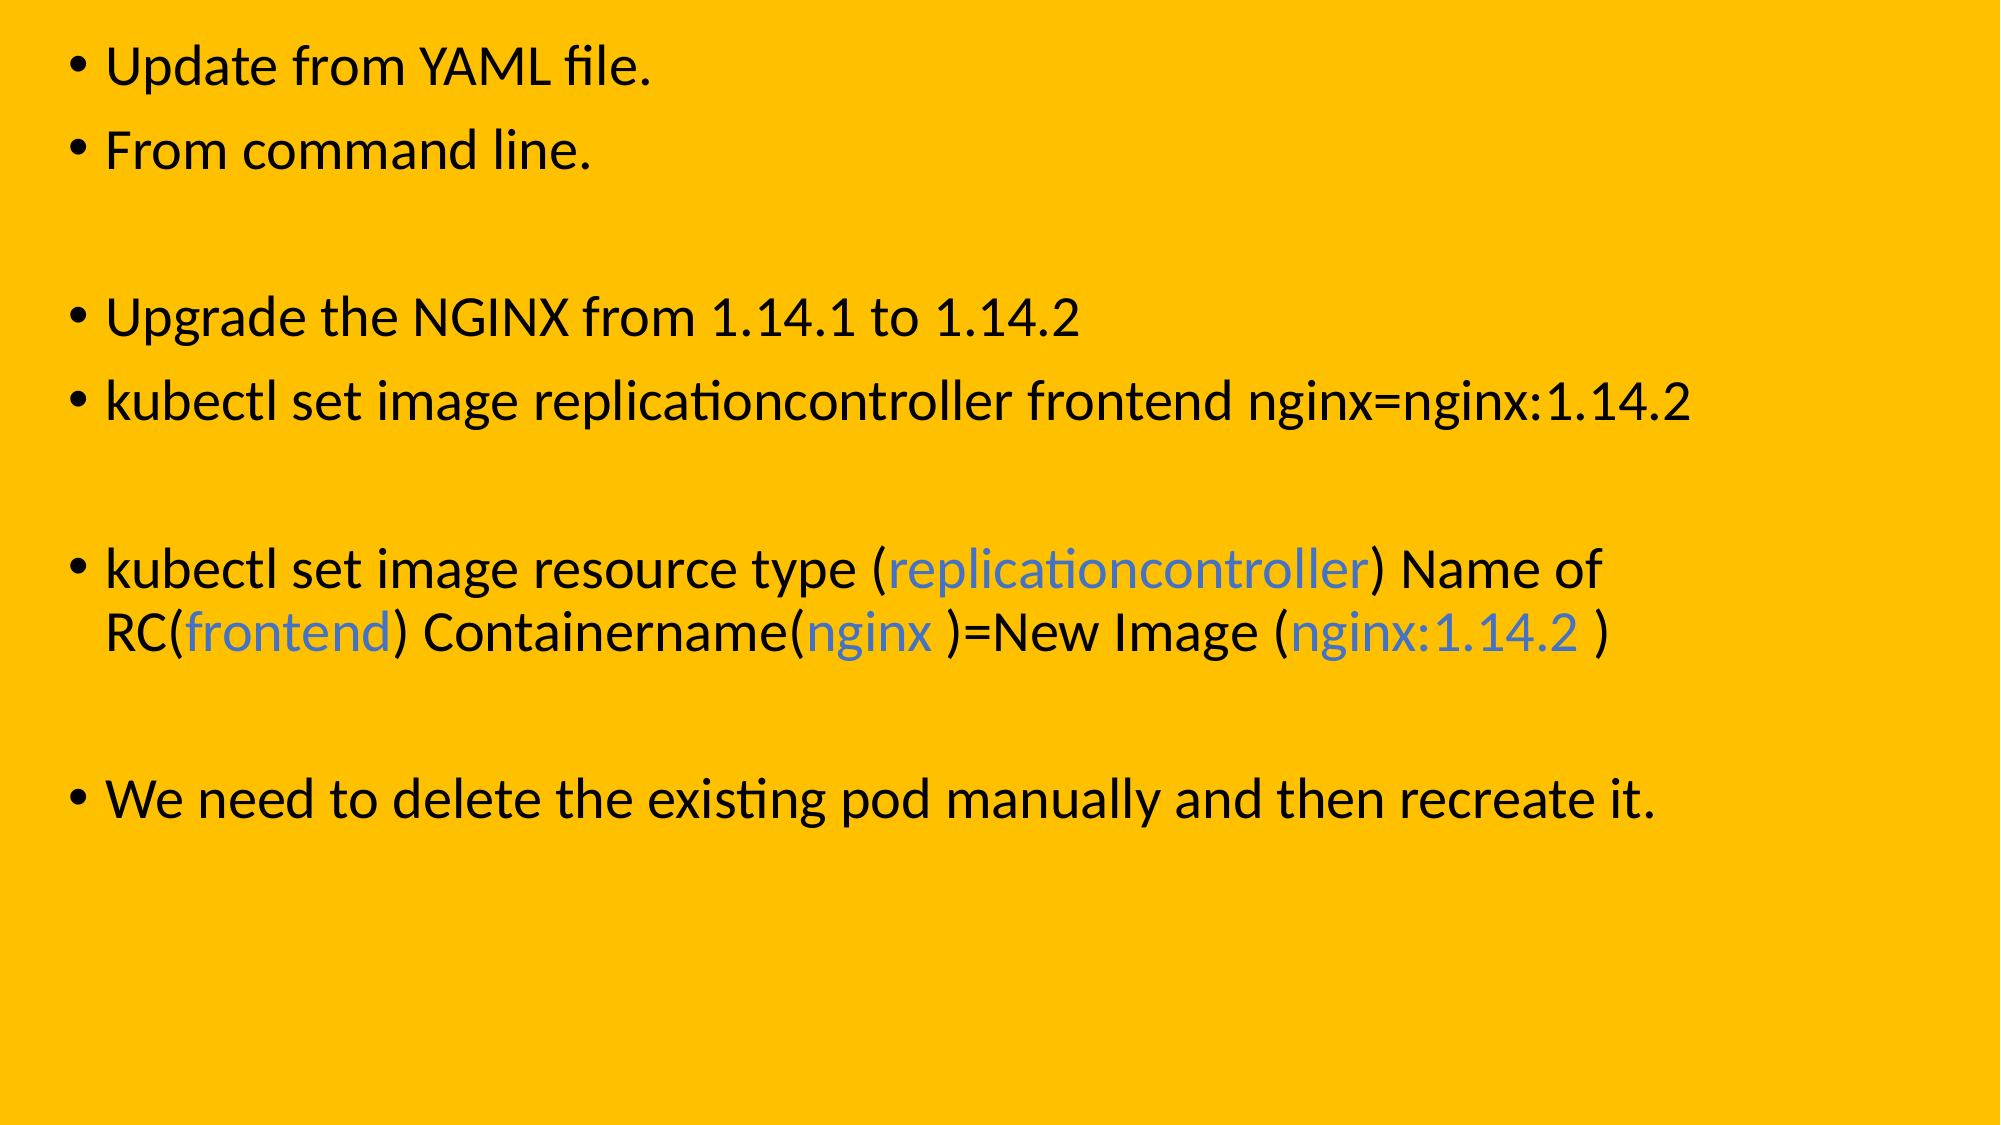

Update from YAML file.
From command line.

Upgrade the NGINX from 1.14.1 to 1.14.2
kubectl set image replicationcontroller frontend nginx=nginx:1.14.2

kubectl set image resource type (replicationcontroller) Name of RC(frontend) Containername(nginx )=New Image (nginx:1.14.2 )

We need to delete the existing pod manually and then recreate it.